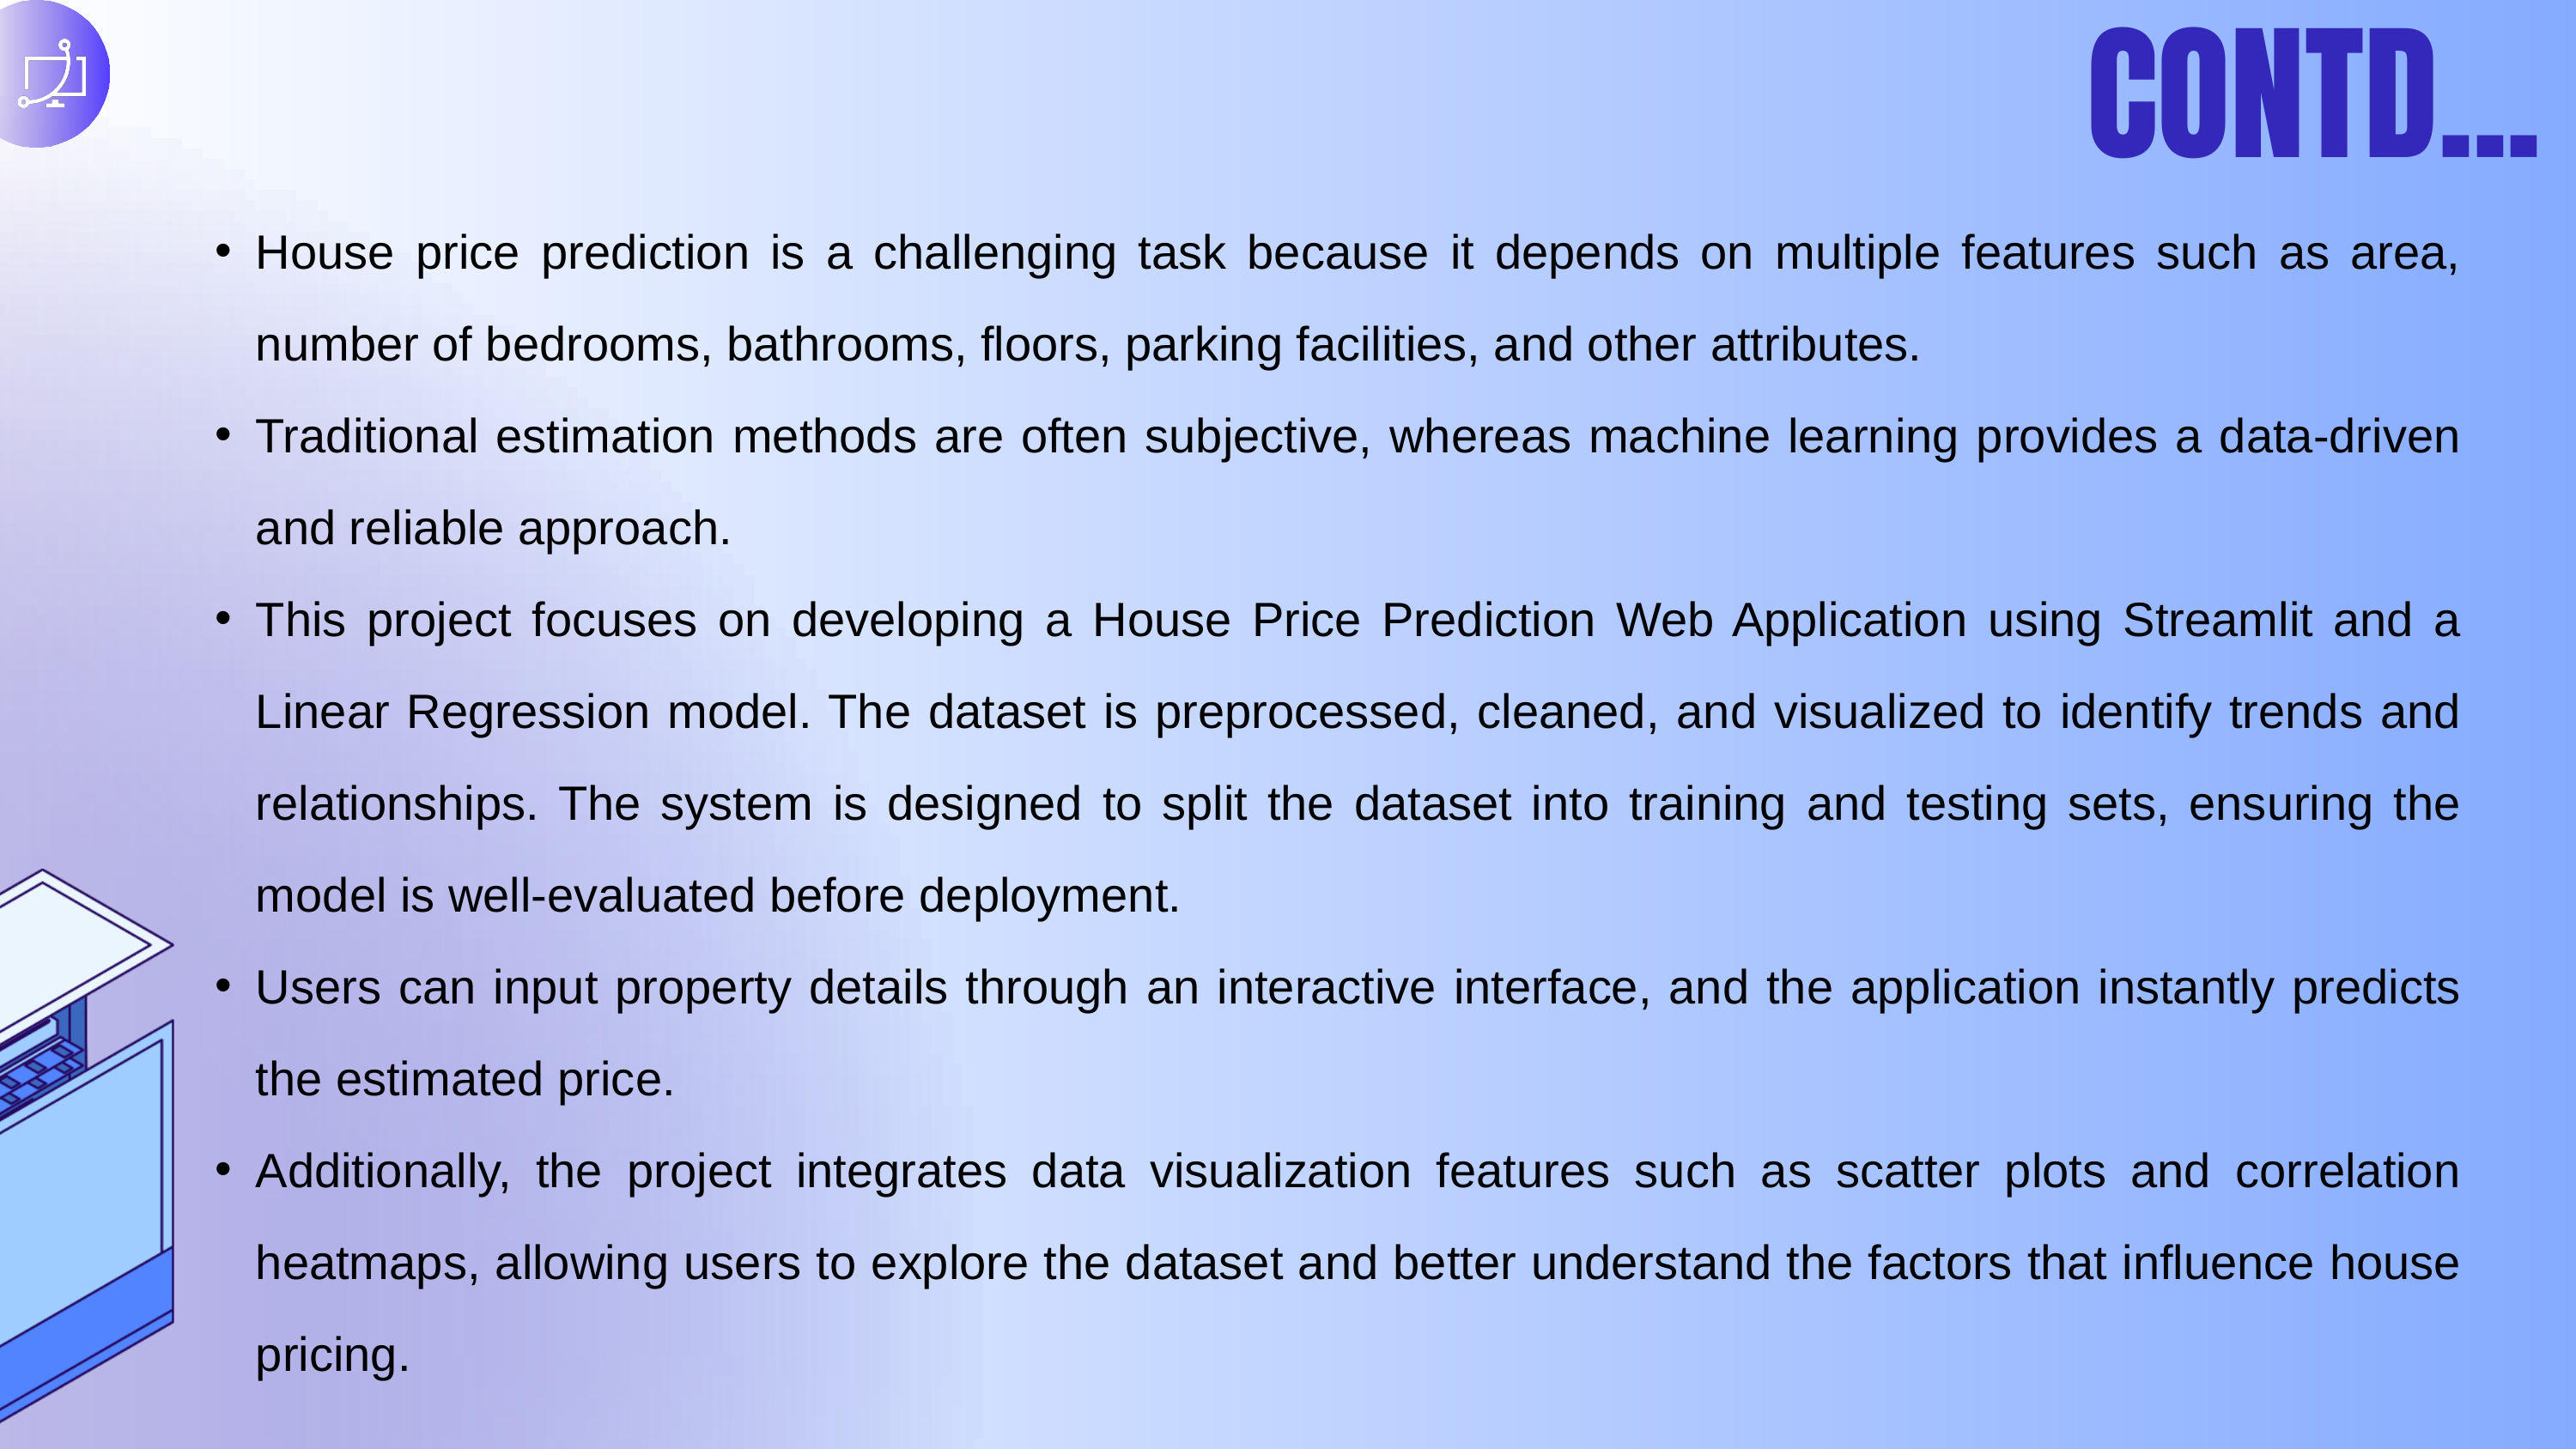

CONTD...

House price prediction is a challenging task because it depends on multiple features such as area, number of bedrooms, bathrooms, floors, parking facilities, and other attributes.
Traditional estimation methods are often subjective, whereas machine learning provides a data-driven and reliable approach.
This project focuses on developing a House Price Prediction Web Application using Streamlit and a Linear Regression model. The dataset is preprocessed, cleaned, and visualized to identify trends and relationships. The system is designed to split the dataset into training and testing sets, ensuring the model is well-evaluated before deployment.
Users can input property details through an interactive interface, and the application instantly predicts the estimated price.
Additionally, the project integrates data visualization features such as scatter plots and correlation heatmaps, allowing users to explore the dataset and better understand the factors that influence house pricing.